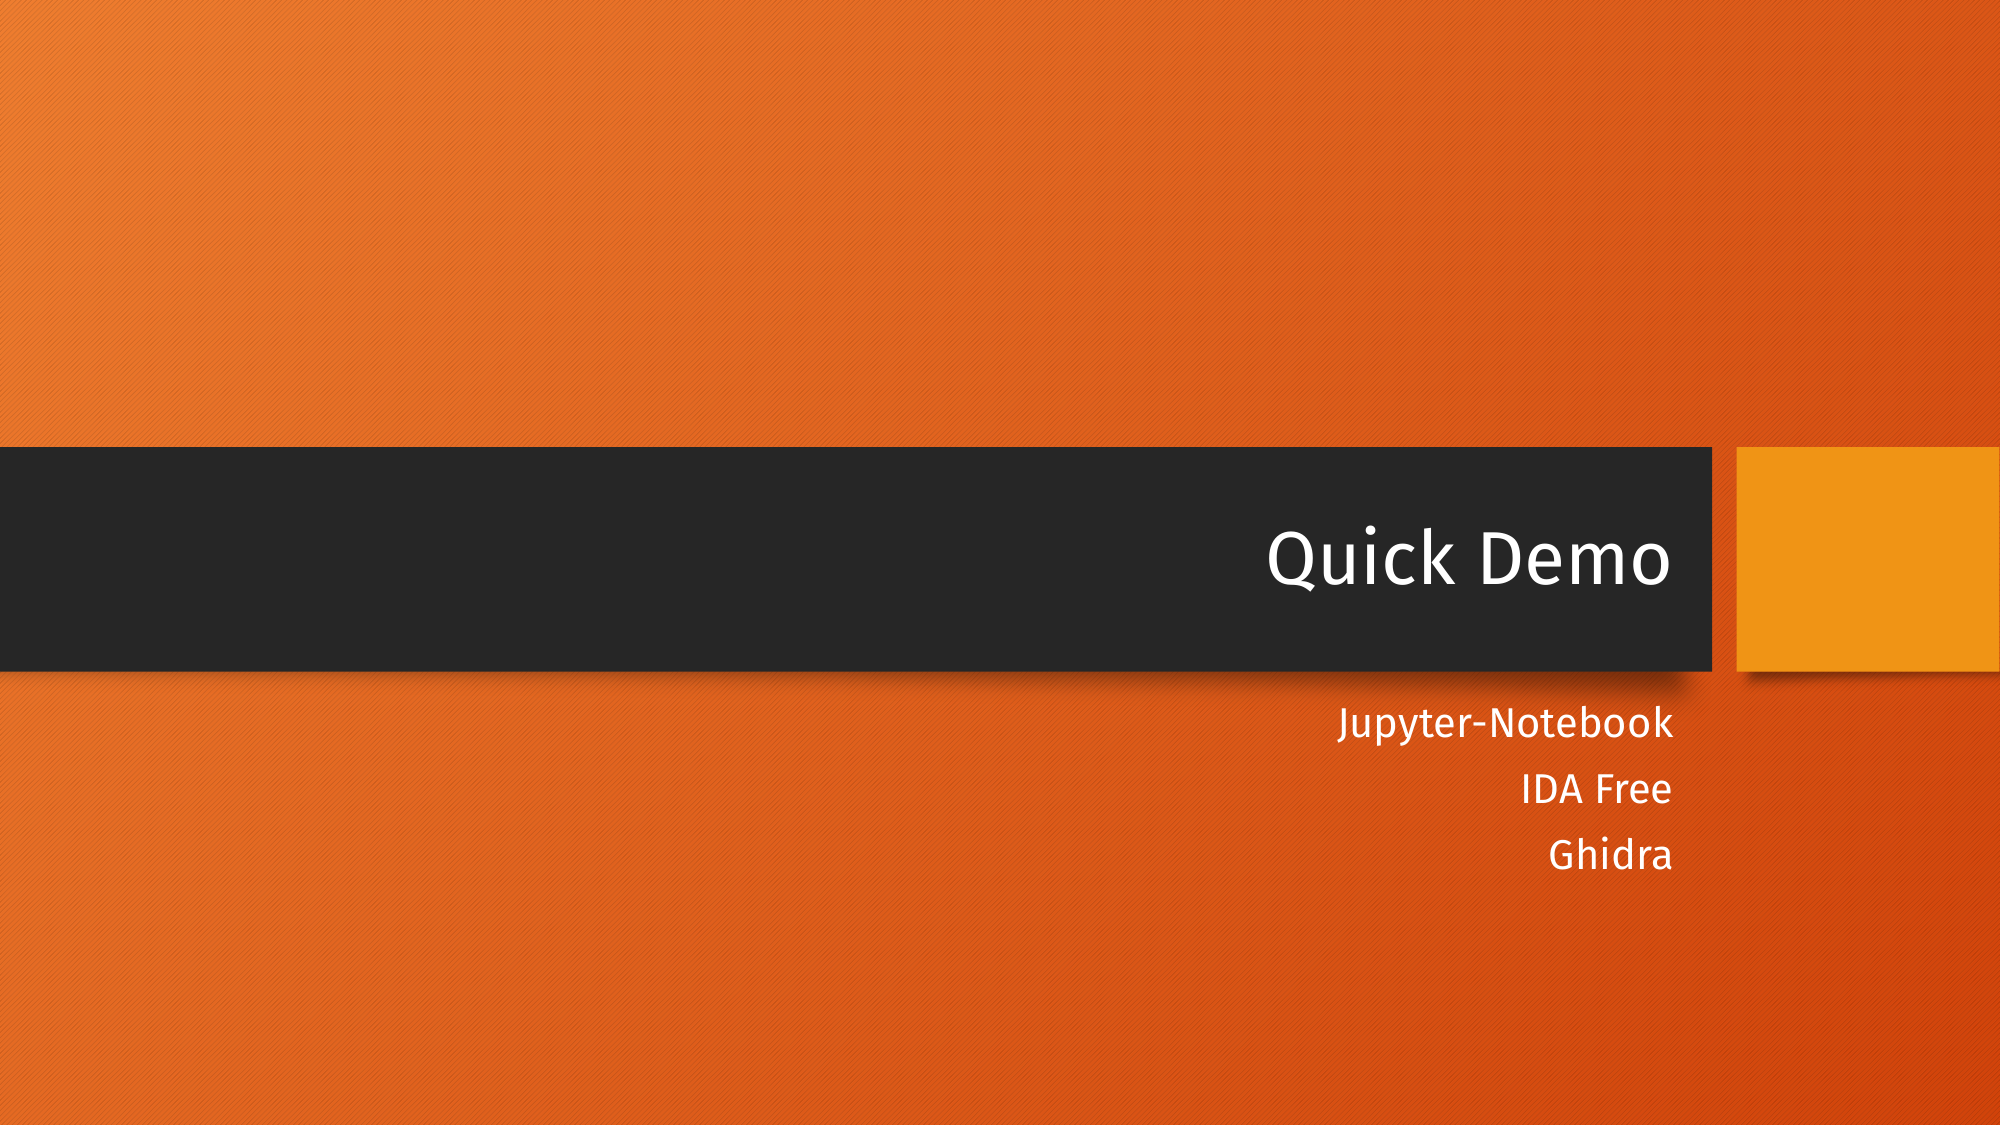

# Quick Demo
Jupyter-Notebook
IDA Free
Ghidra